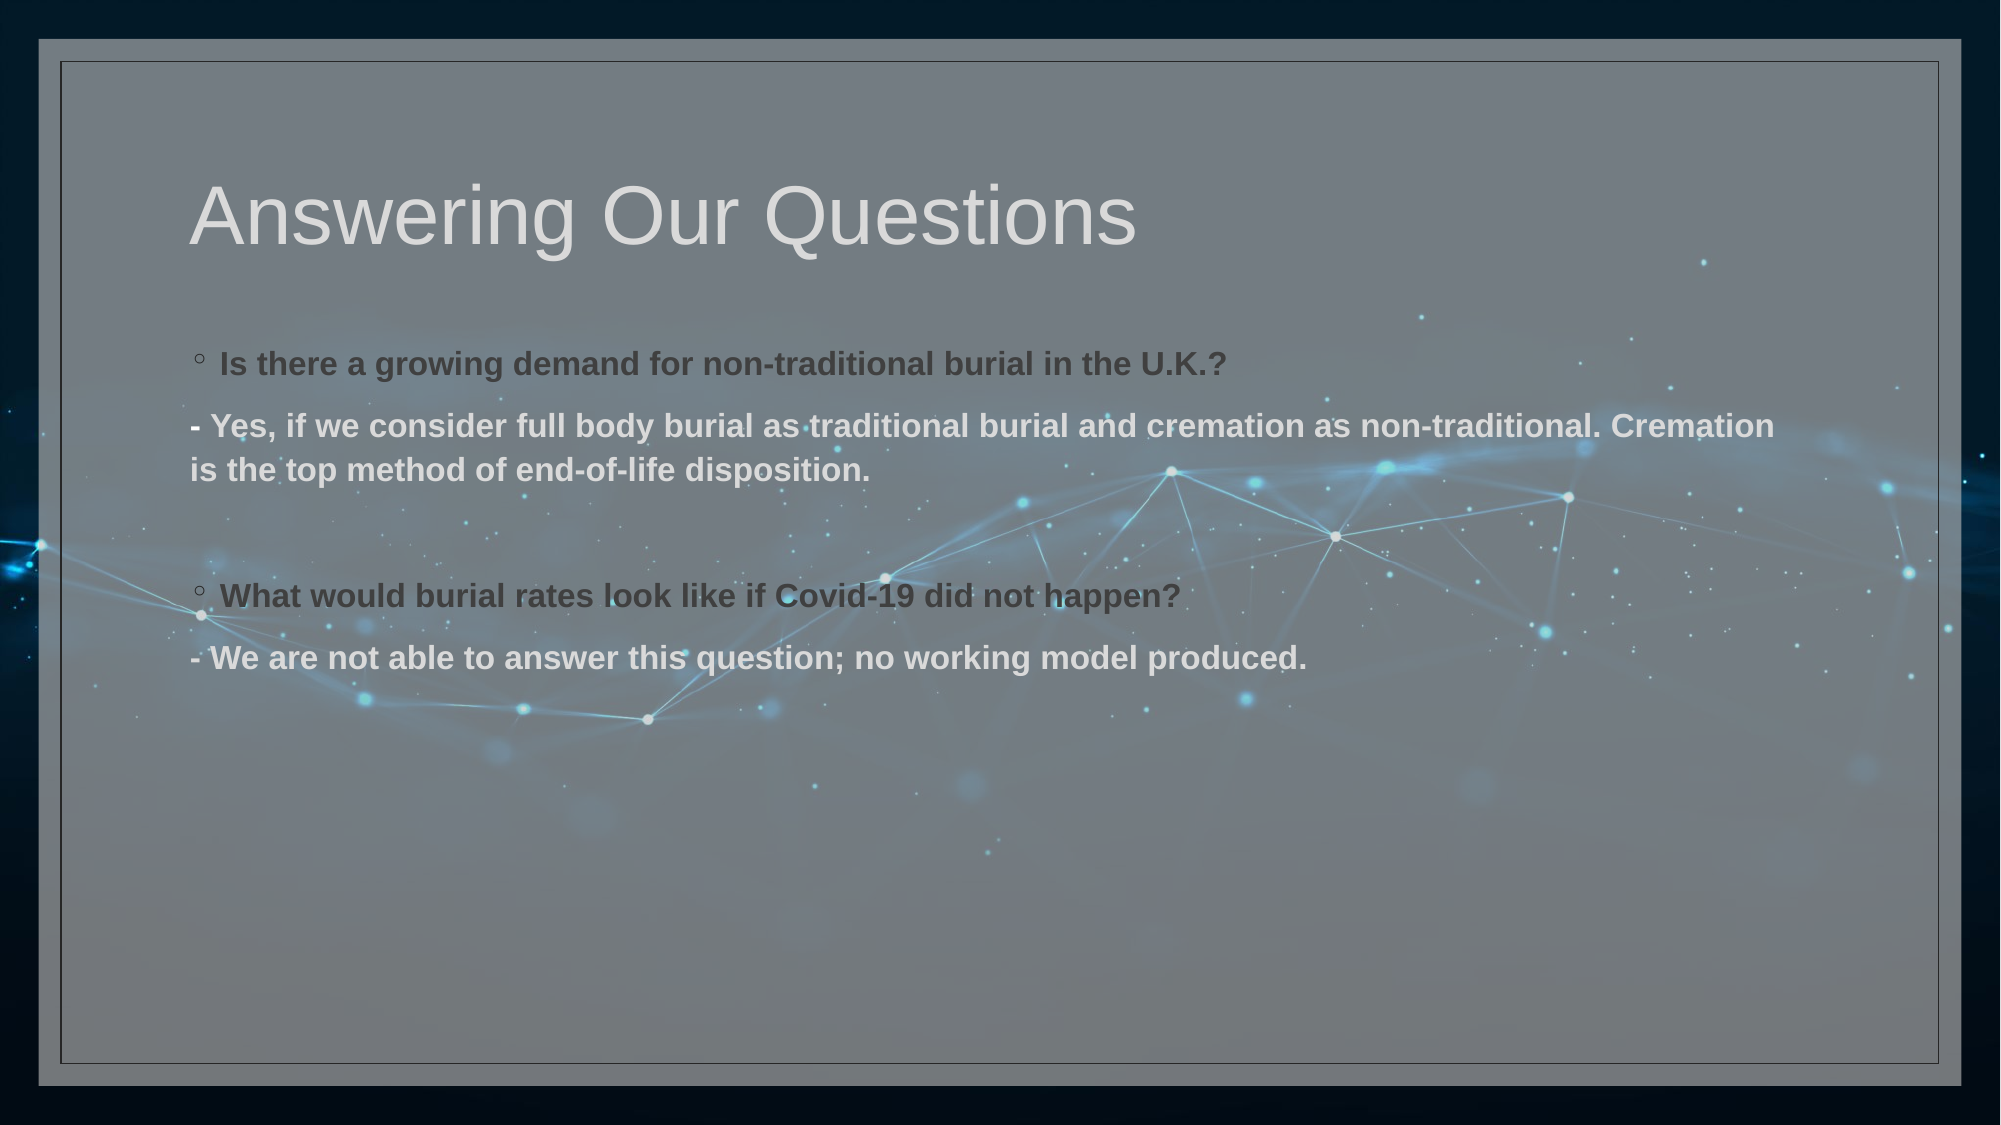

# Answering Our Questions
Is there a growing demand for non-traditional burial in the U.K.?
- Yes, if we consider full body burial as traditional burial and cremation as non-traditional. Cremation is the top method of end-of-life disposition.

What would burial rates look like if Covid-19 did not happen?
- We are not able to answer this question; no working model produced.